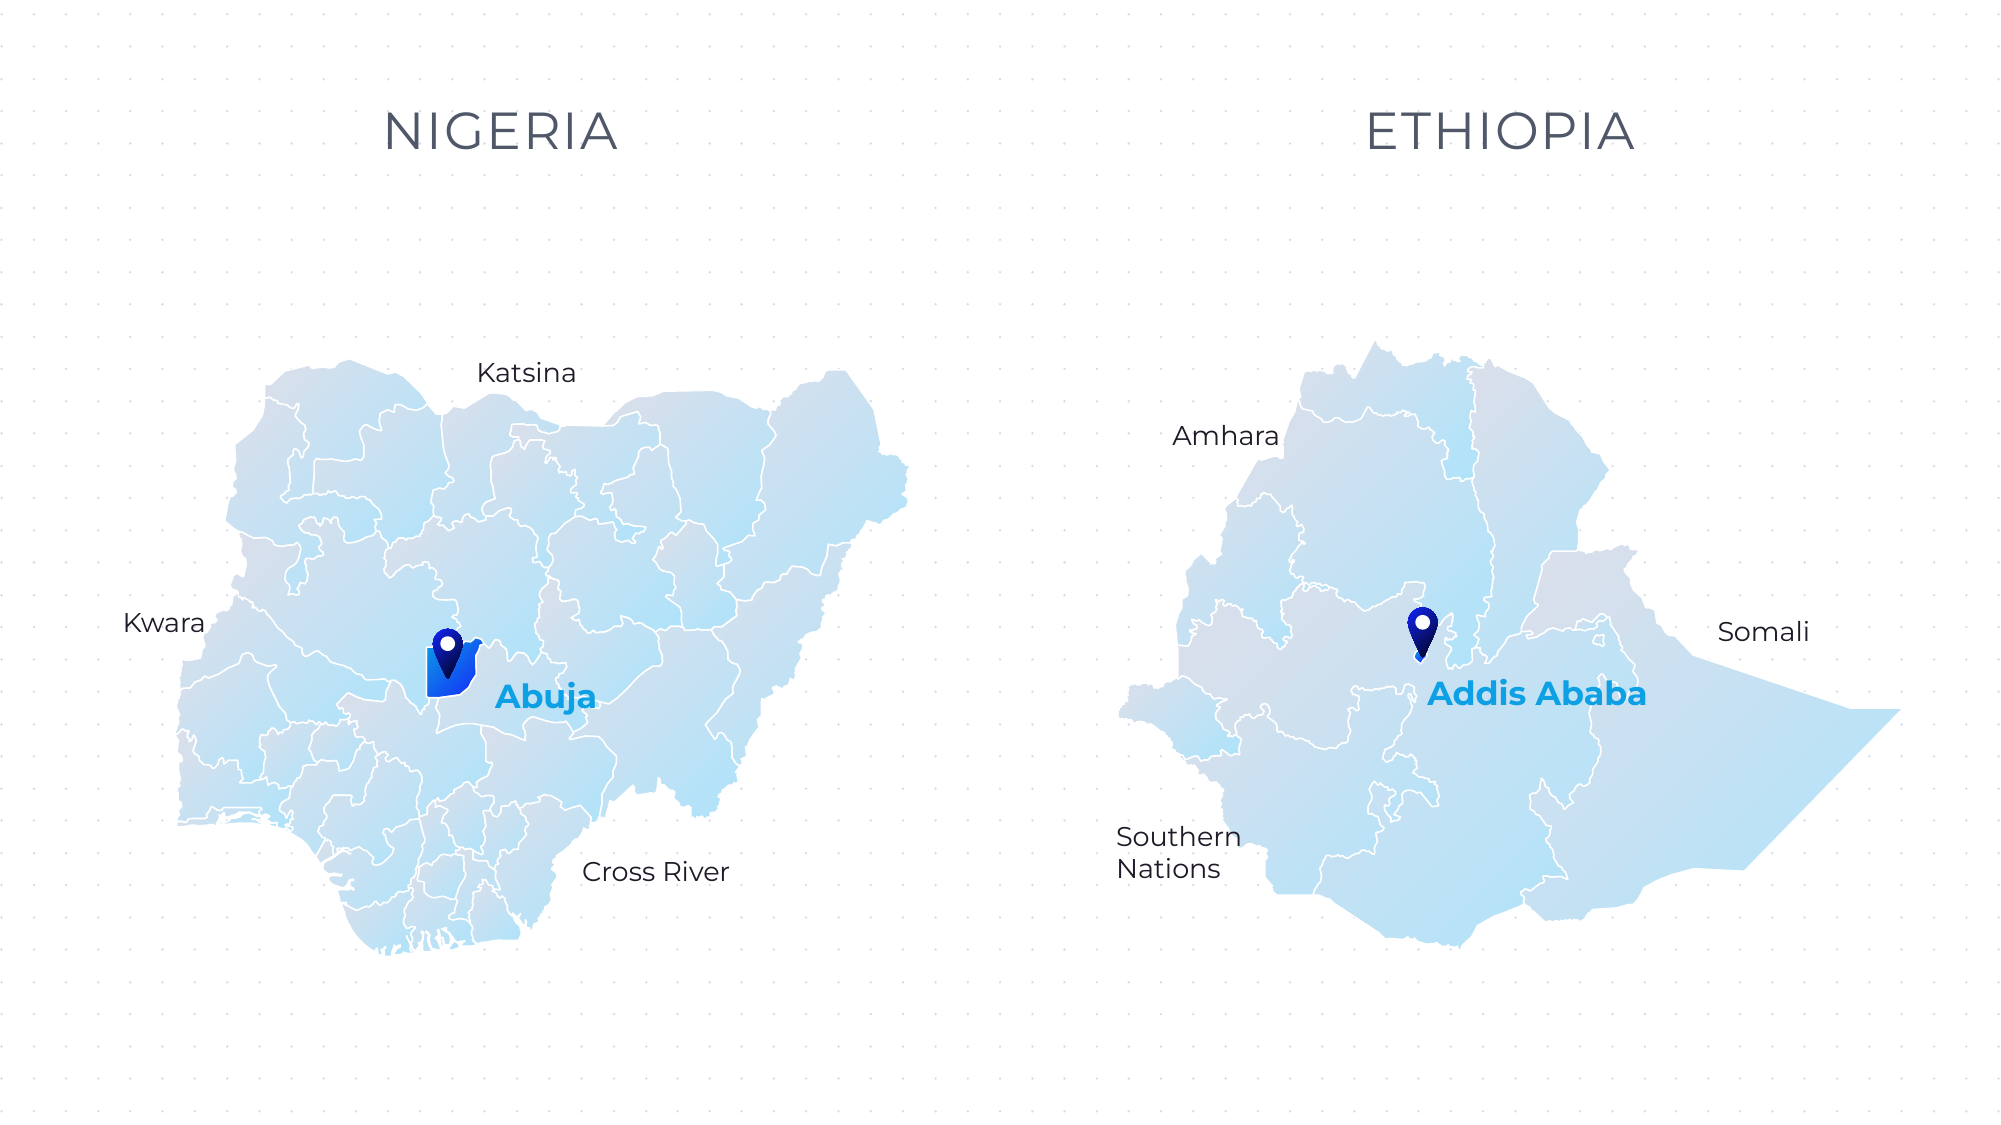

NIGERIA
ETHIOPIA

Katsina
Kwara
Abuja
Cross River
Amhara
Somali
Addis Ababa
Southern
Nations